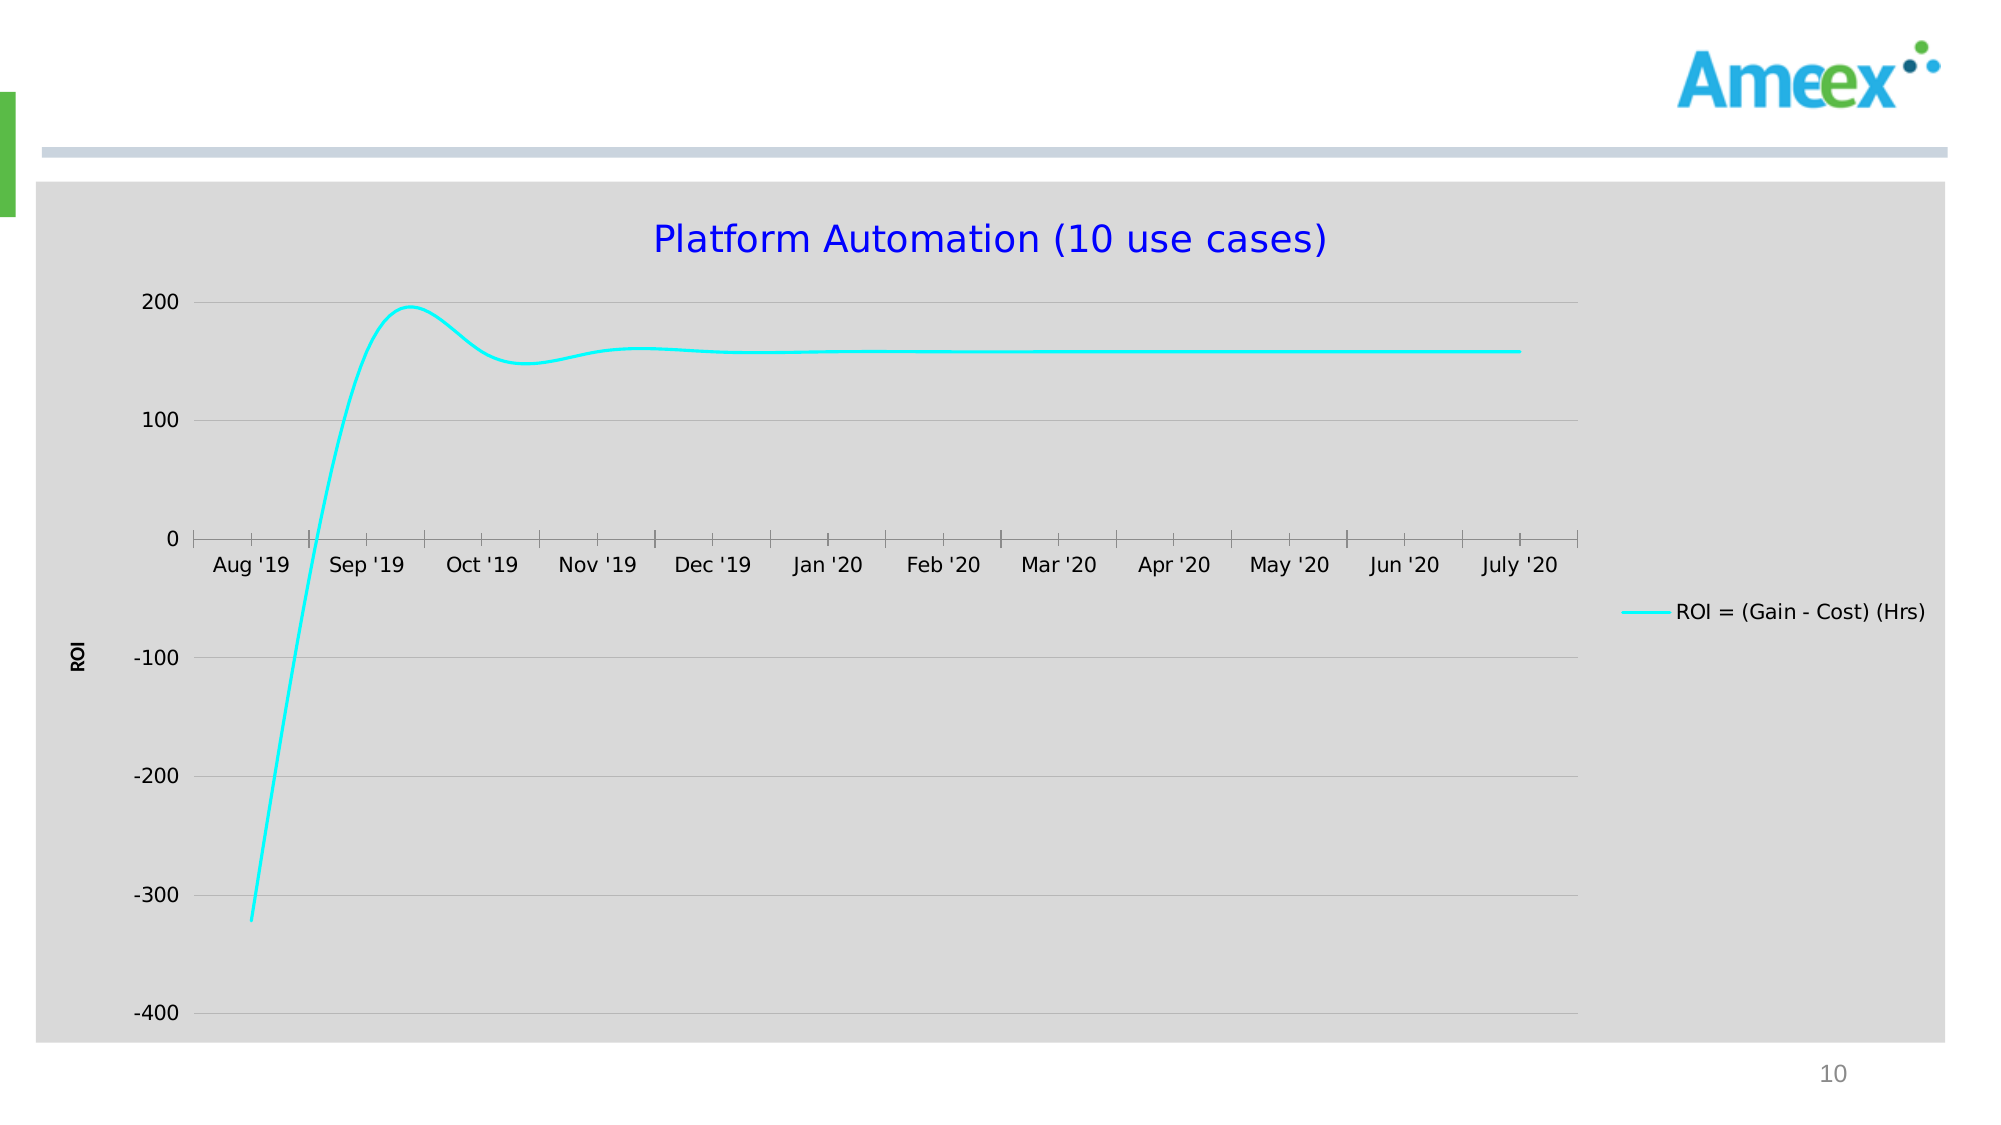

#

### Chart: Platform Automation (10 use cases)

| Category | ROI = (Gain - Cost) (Hrs) |
|---|---|
| Aug '19 | -321.86 |
| Sep '19 | 158.14 |
| Oct '19 | 158.14 |
| Nov '19 | 158.14 |
| Dec '19 | 158.14 |
| Jan '20 | 158.14 |
| Feb '20 | 158.14 |
| Mar '20 | 158.14 |
| Apr '20 | 158.14 |
| May '20 | 158.14 |
| Jun '20 | 158.14 |
| July '20 | 158.14 |
10